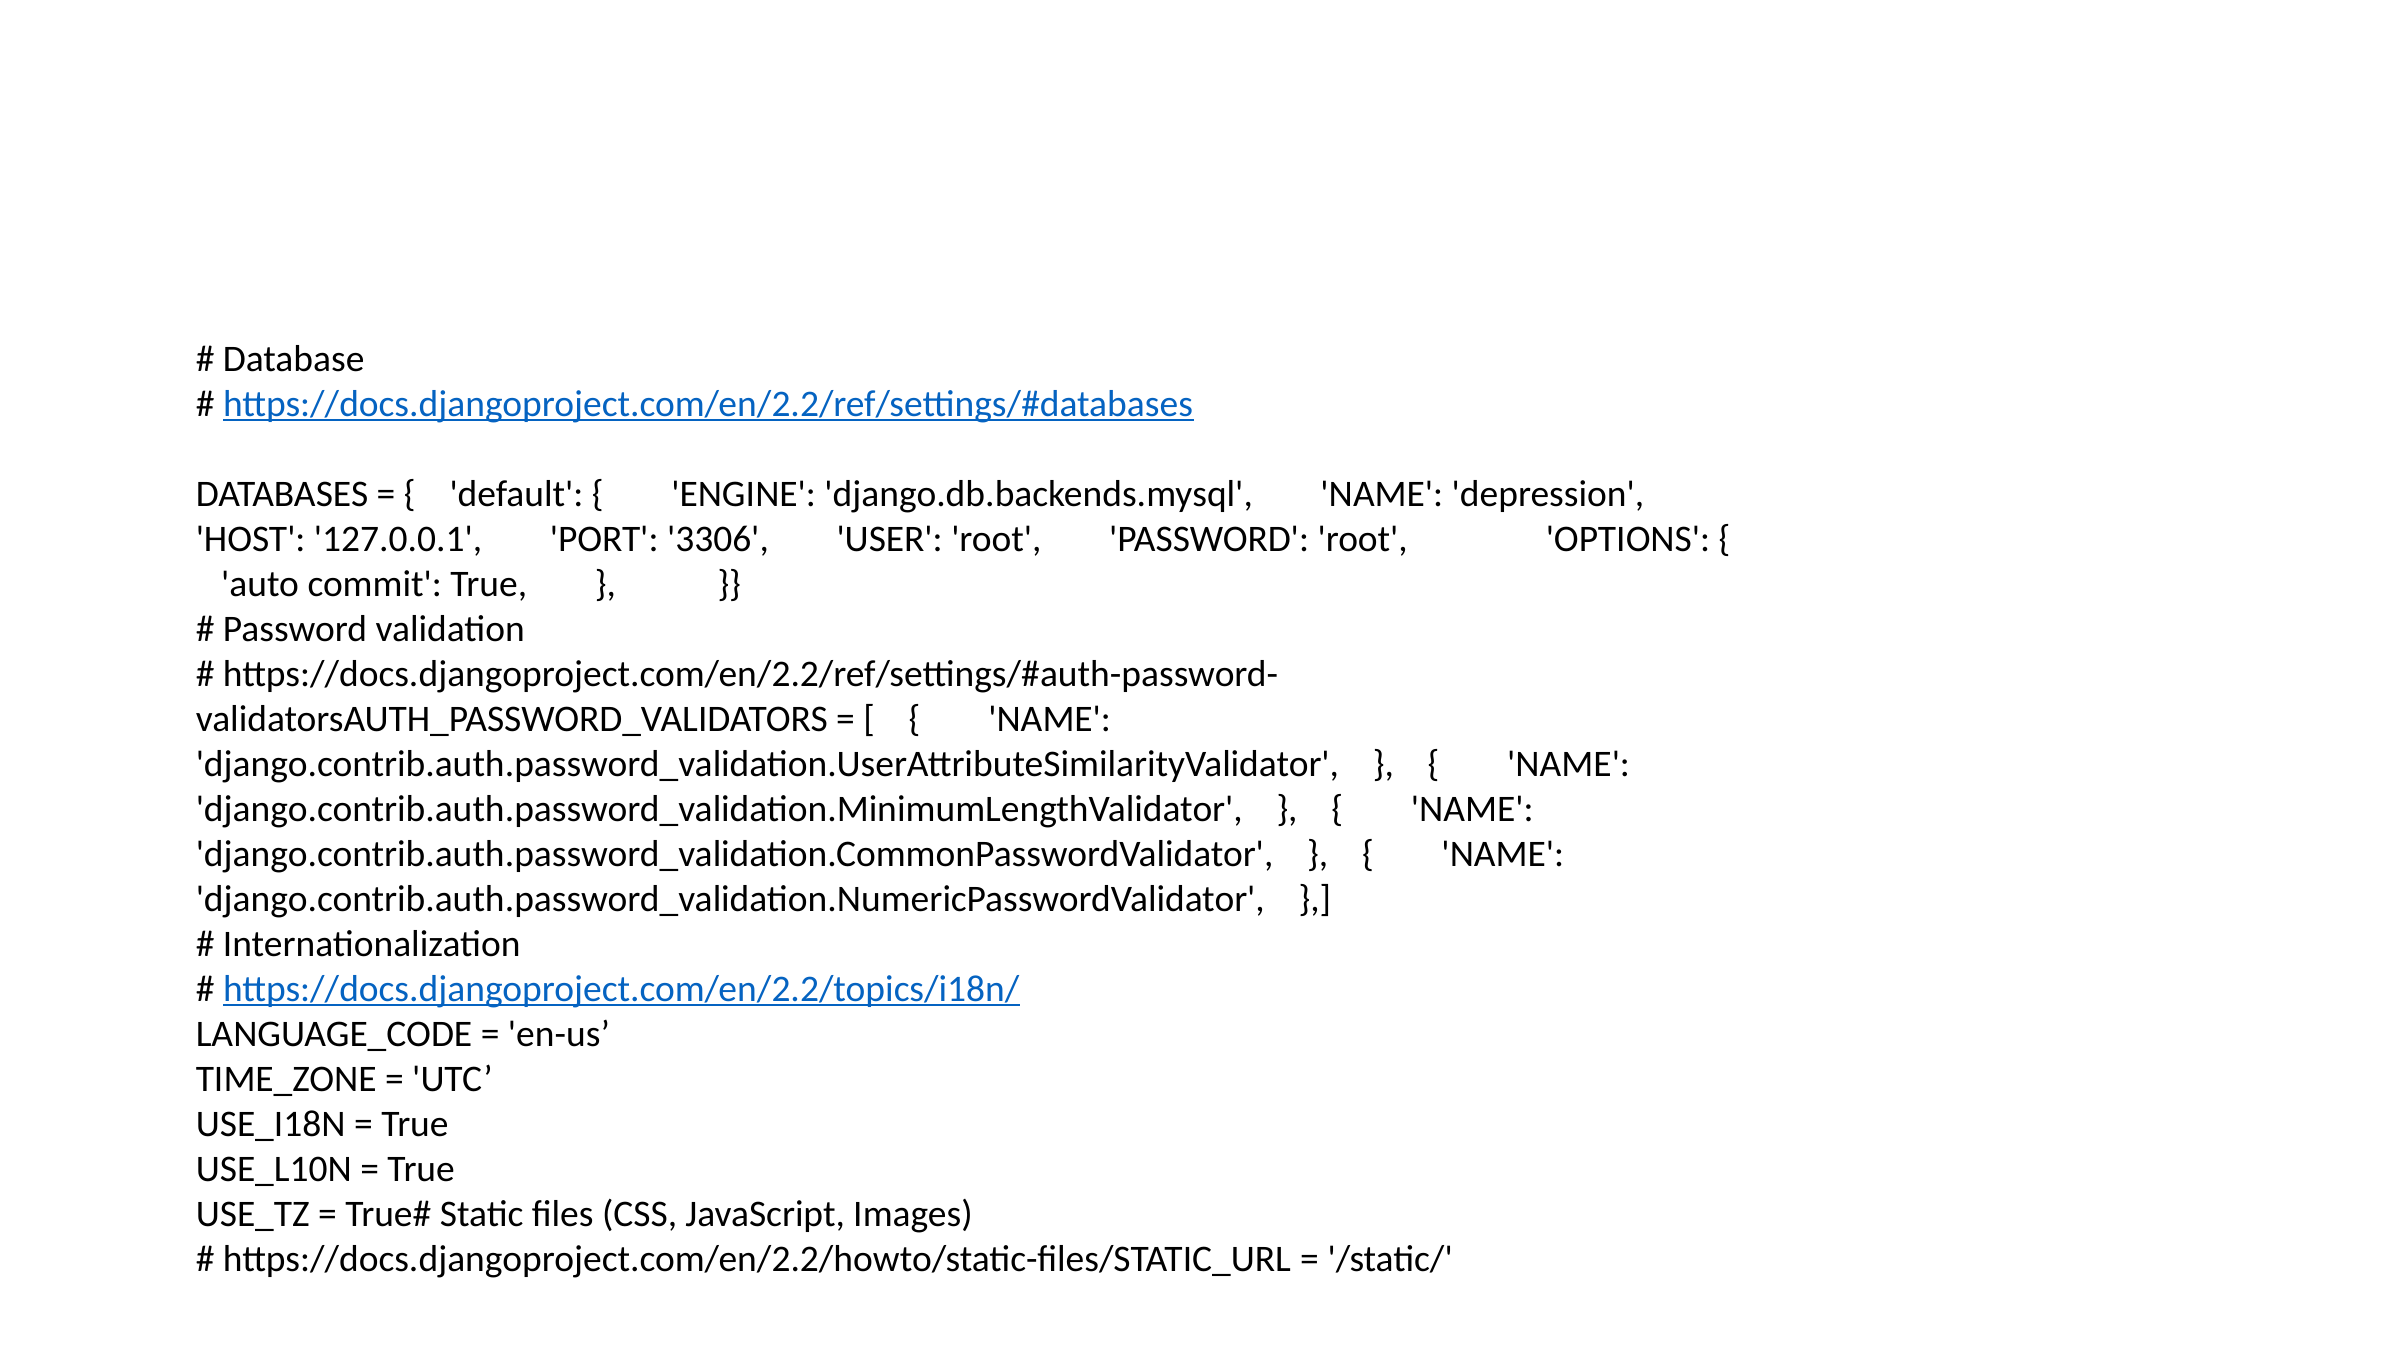

# Database
# https://docs.djangoproject.com/en/2.2/ref/settings/#databases

DATABASES = {    'default': {        'ENGINE': 'django.db.backends.mysql',        'NAME': 'depression',        'HOST': '127.0.0.1',        'PORT': '3306',        'USER': 'root',        'PASSWORD': 'root',	'OPTIONS': {          'auto commit': True,        },            }}
# Password validation
# https://docs.djangoproject.com/en/2.2/ref/settings/#auth-password-validatorsAUTH_PASSWORD_VALIDATORS = [    {        'NAME': 'django.contrib.auth.password_validation.UserAttributeSimilarityValidator',    },    {        'NAME': 'django.contrib.auth.password_validation.MinimumLengthValidator',    },    {        'NAME': 'django.contrib.auth.password_validation.CommonPasswordValidator',    },    {        'NAME': 'django.contrib.auth.password_validation.NumericPasswordValidator',    },]
# Internationalization
# https://docs.djangoproject.com/en/2.2/topics/i18n/
LANGUAGE_CODE = 'en-us’
TIME_ZONE = 'UTC’
USE_I18N = True
USE_L10N = True
USE_TZ = True# Static files (CSS, JavaScript, Images)
# https://docs.djangoproject.com/en/2.2/howto/static-files/STATIC_URL = '/static/'